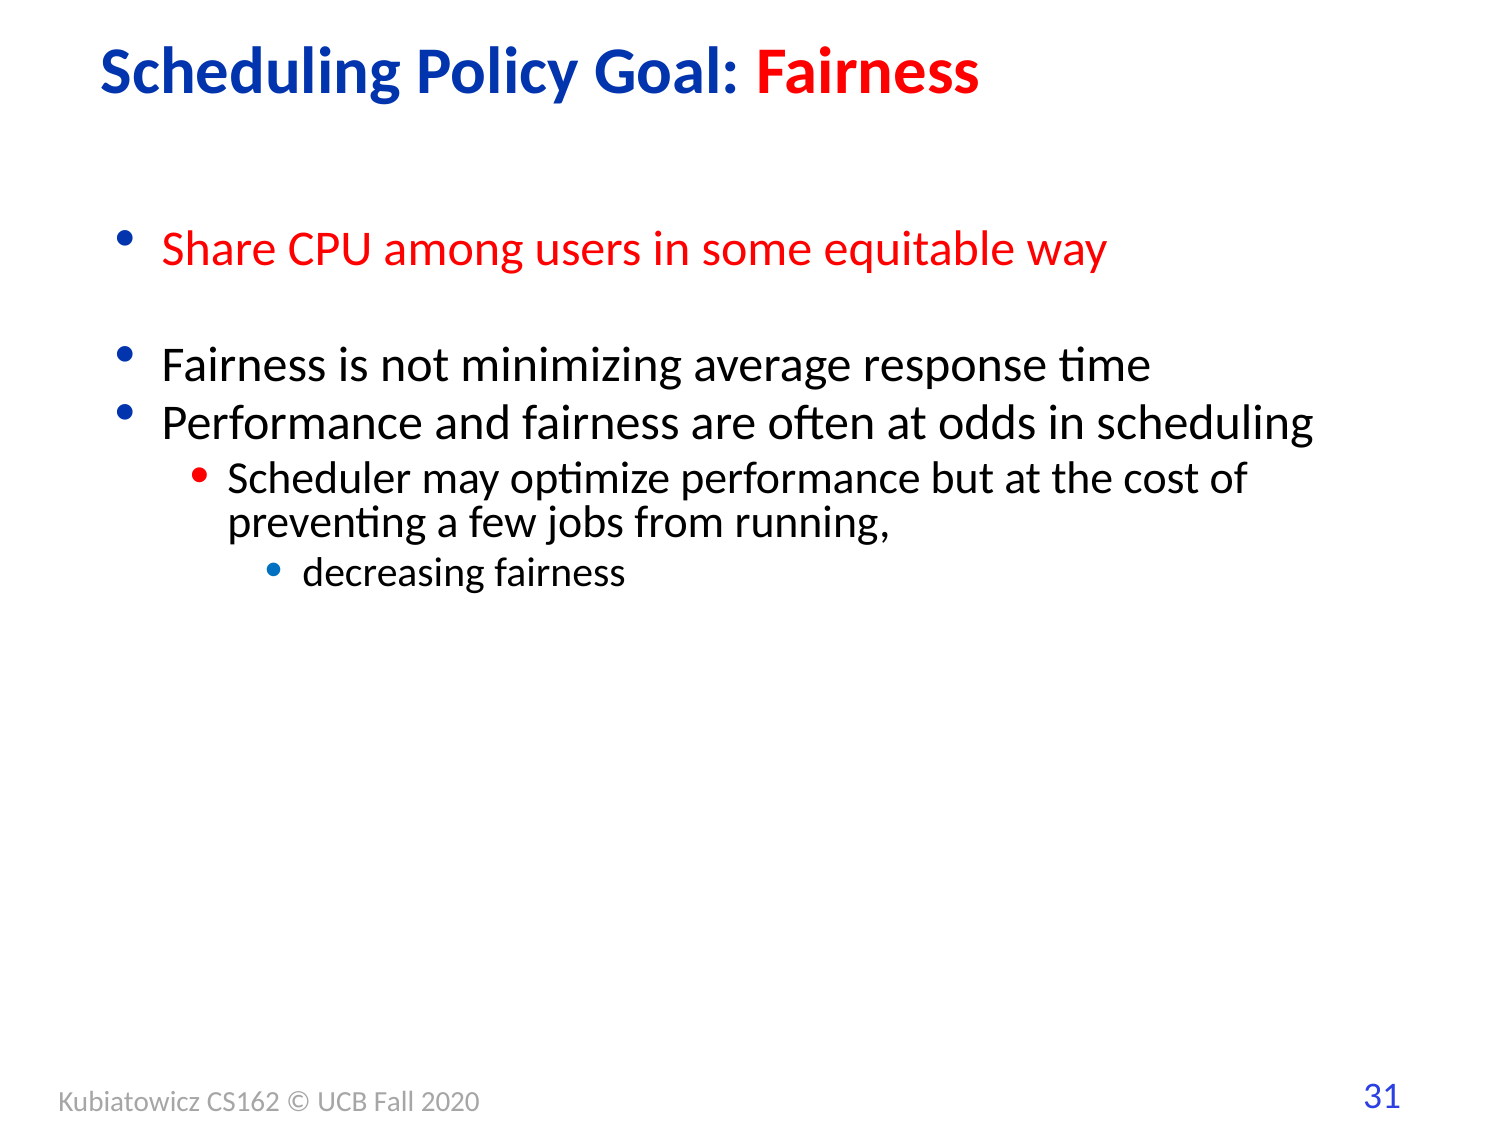

# Scheduling Policy Goal: Fairness

Share CPU among users in some equitable way

Fairness is not minimizing average response time
Performance and fairness are often at odds in scheduling
Scheduler may optimize performance but at the cost of preventing a few jobs from running,
decreasing fairness

Kubiatowicz CS162 © UCB Fall 2020